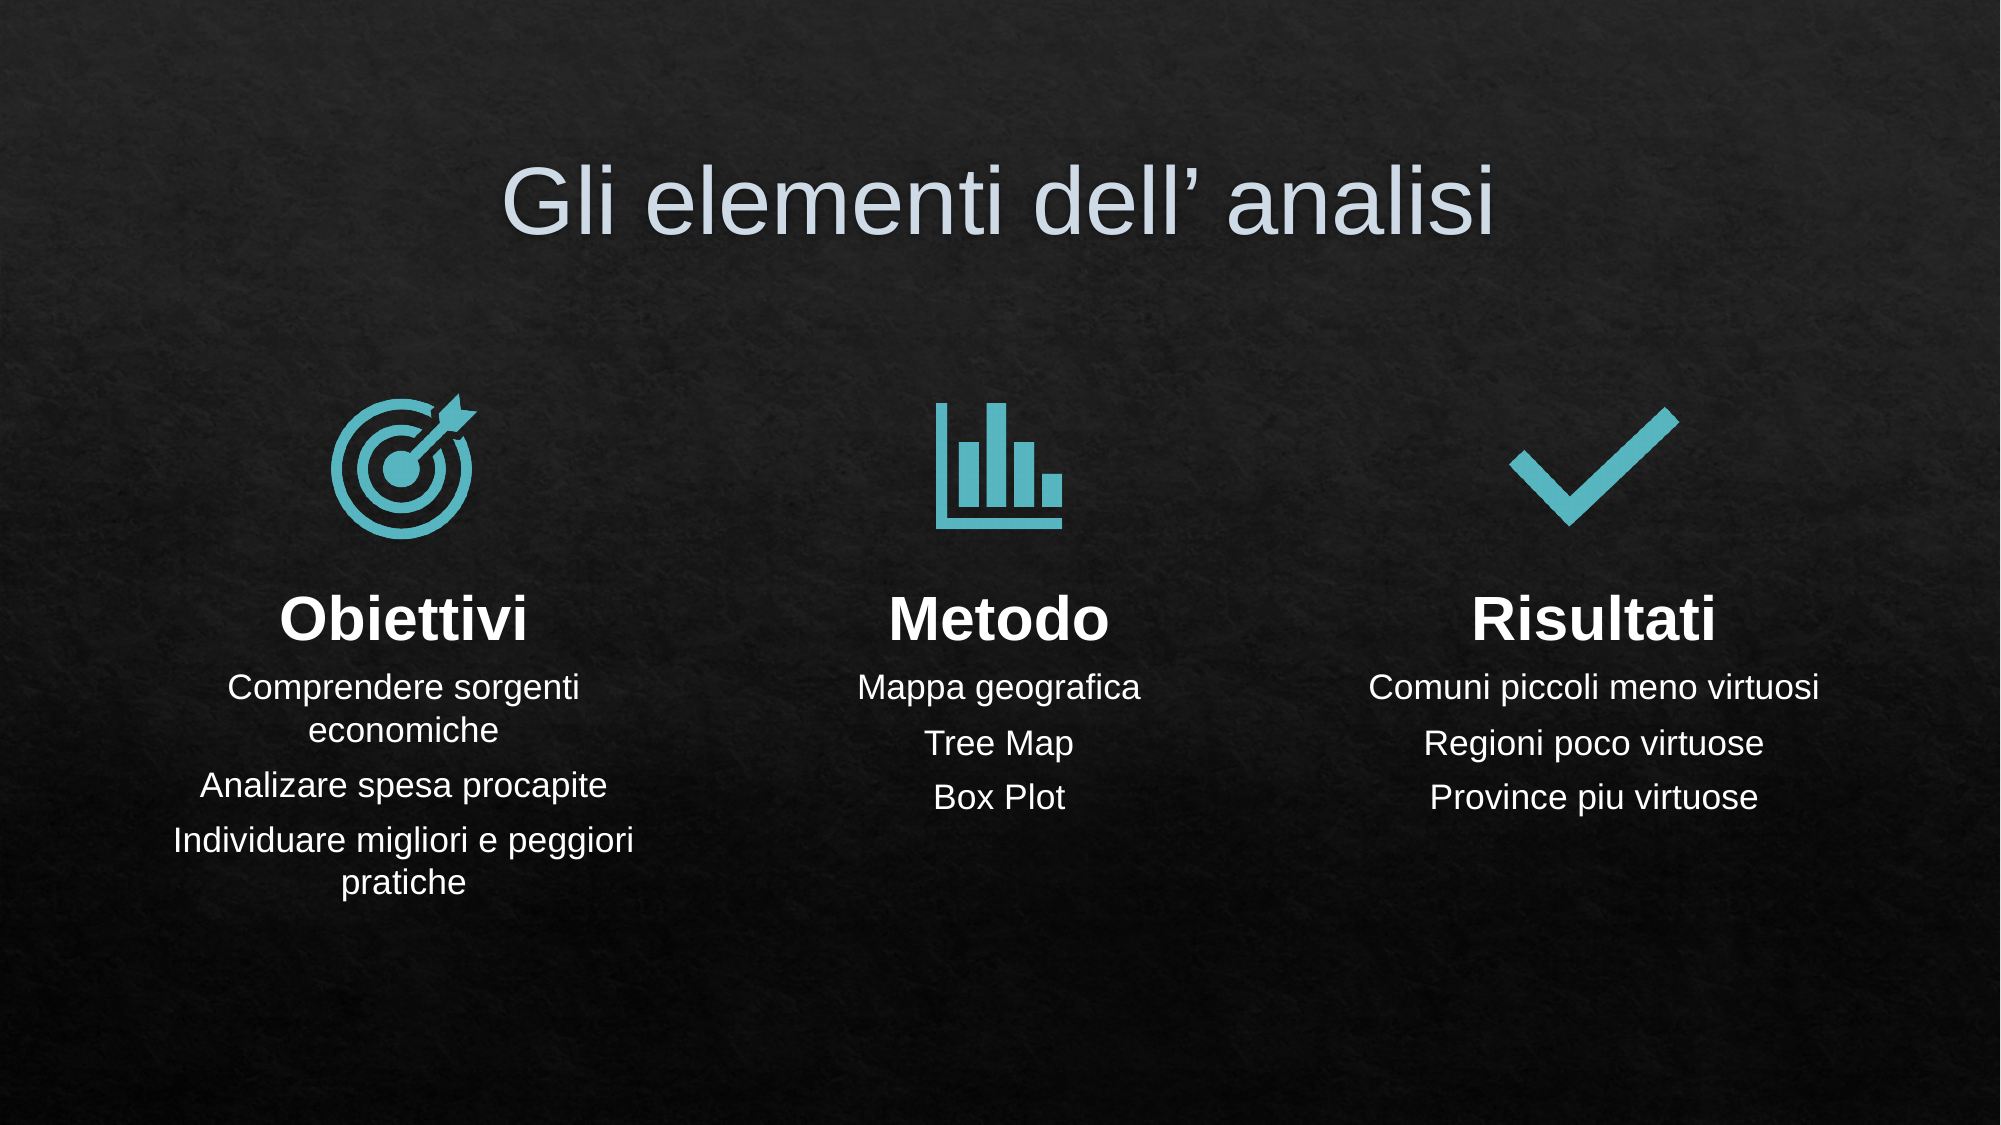

# Gli elementi dell’ analisi
Obiettivi
Comprendere sorgenti economiche
Analizare spesa procapite
Individuare migliori e peggiori pratiche
Metodo
Mappa geografica
Tree Map
Box Plot
Risultati
Comuni piccoli meno virtuosi
Regioni poco virtuose
Province piu virtuose